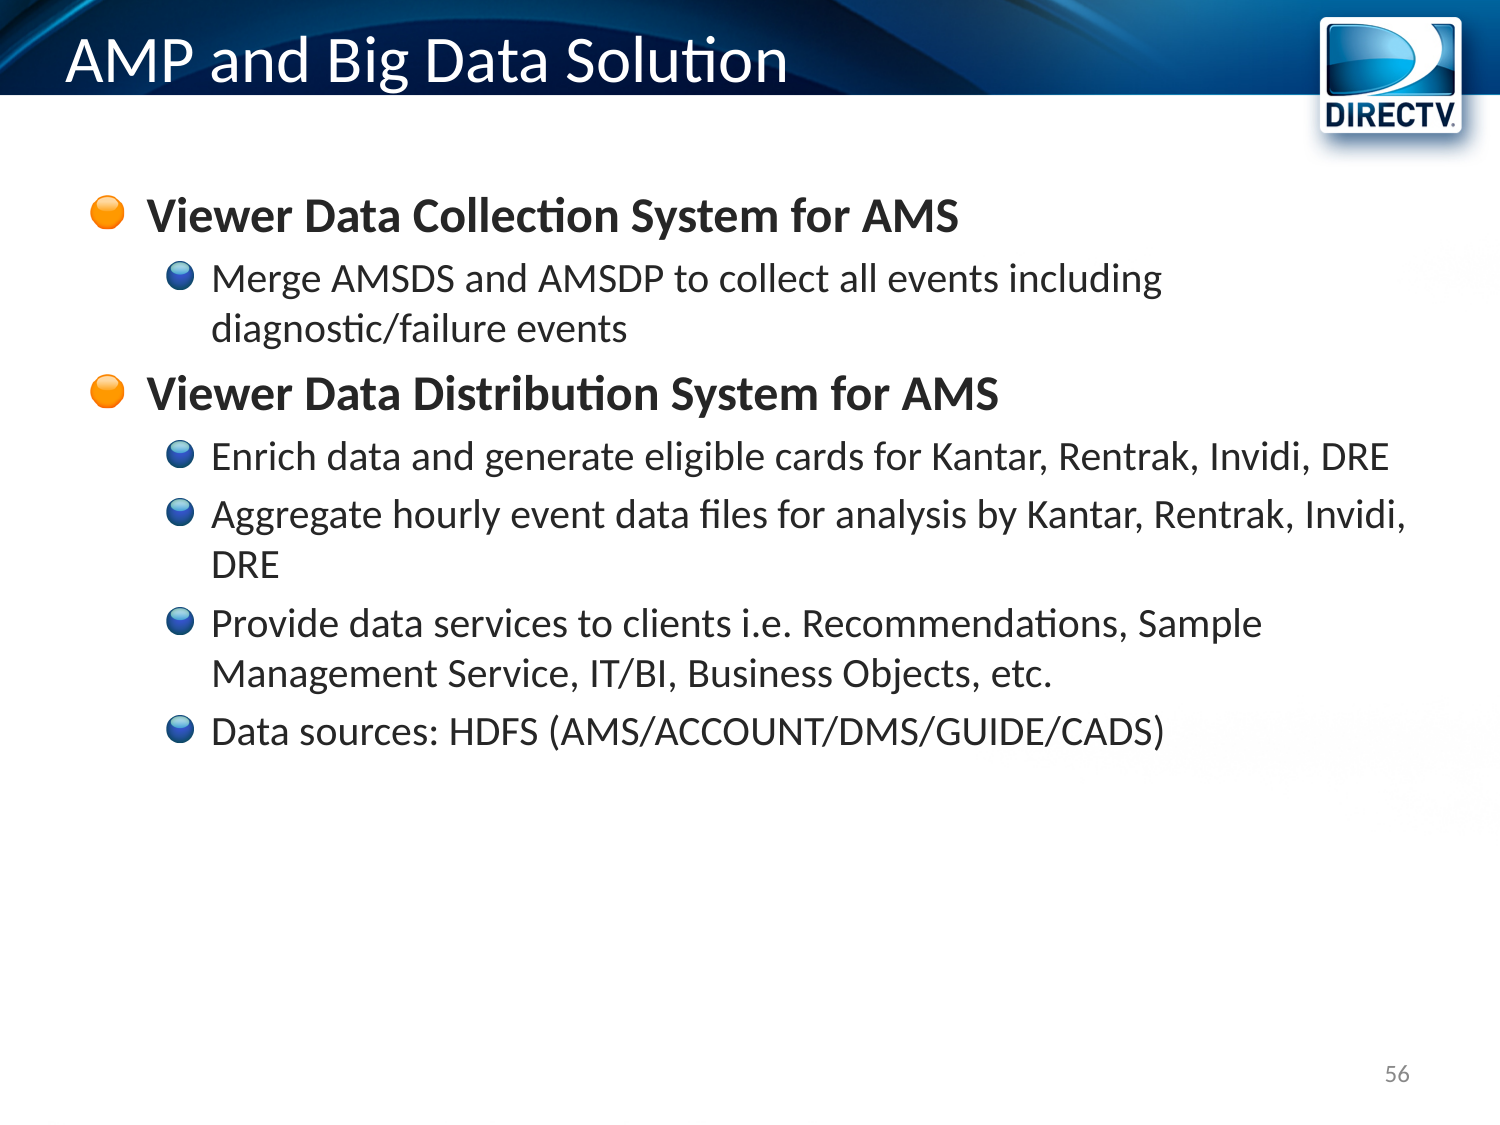

# AMP and Big Data Solution
Viewer Data Collection System for AMS
Merge AMSDS and AMSDP to collect all events including diagnostic/failure events
Viewer Data Distribution System for AMS
Enrich data and generate eligible cards for Kantar, Rentrak, Invidi, DRE
Aggregate hourly event data files for analysis by Kantar, Rentrak, Invidi, DRE
Provide data services to clients i.e. Recommendations, Sample Management Service, IT/BI, Business Objects, etc.
Data sources: HDFS (AMS/ACCOUNT/DMS/GUIDE/CADS)

56